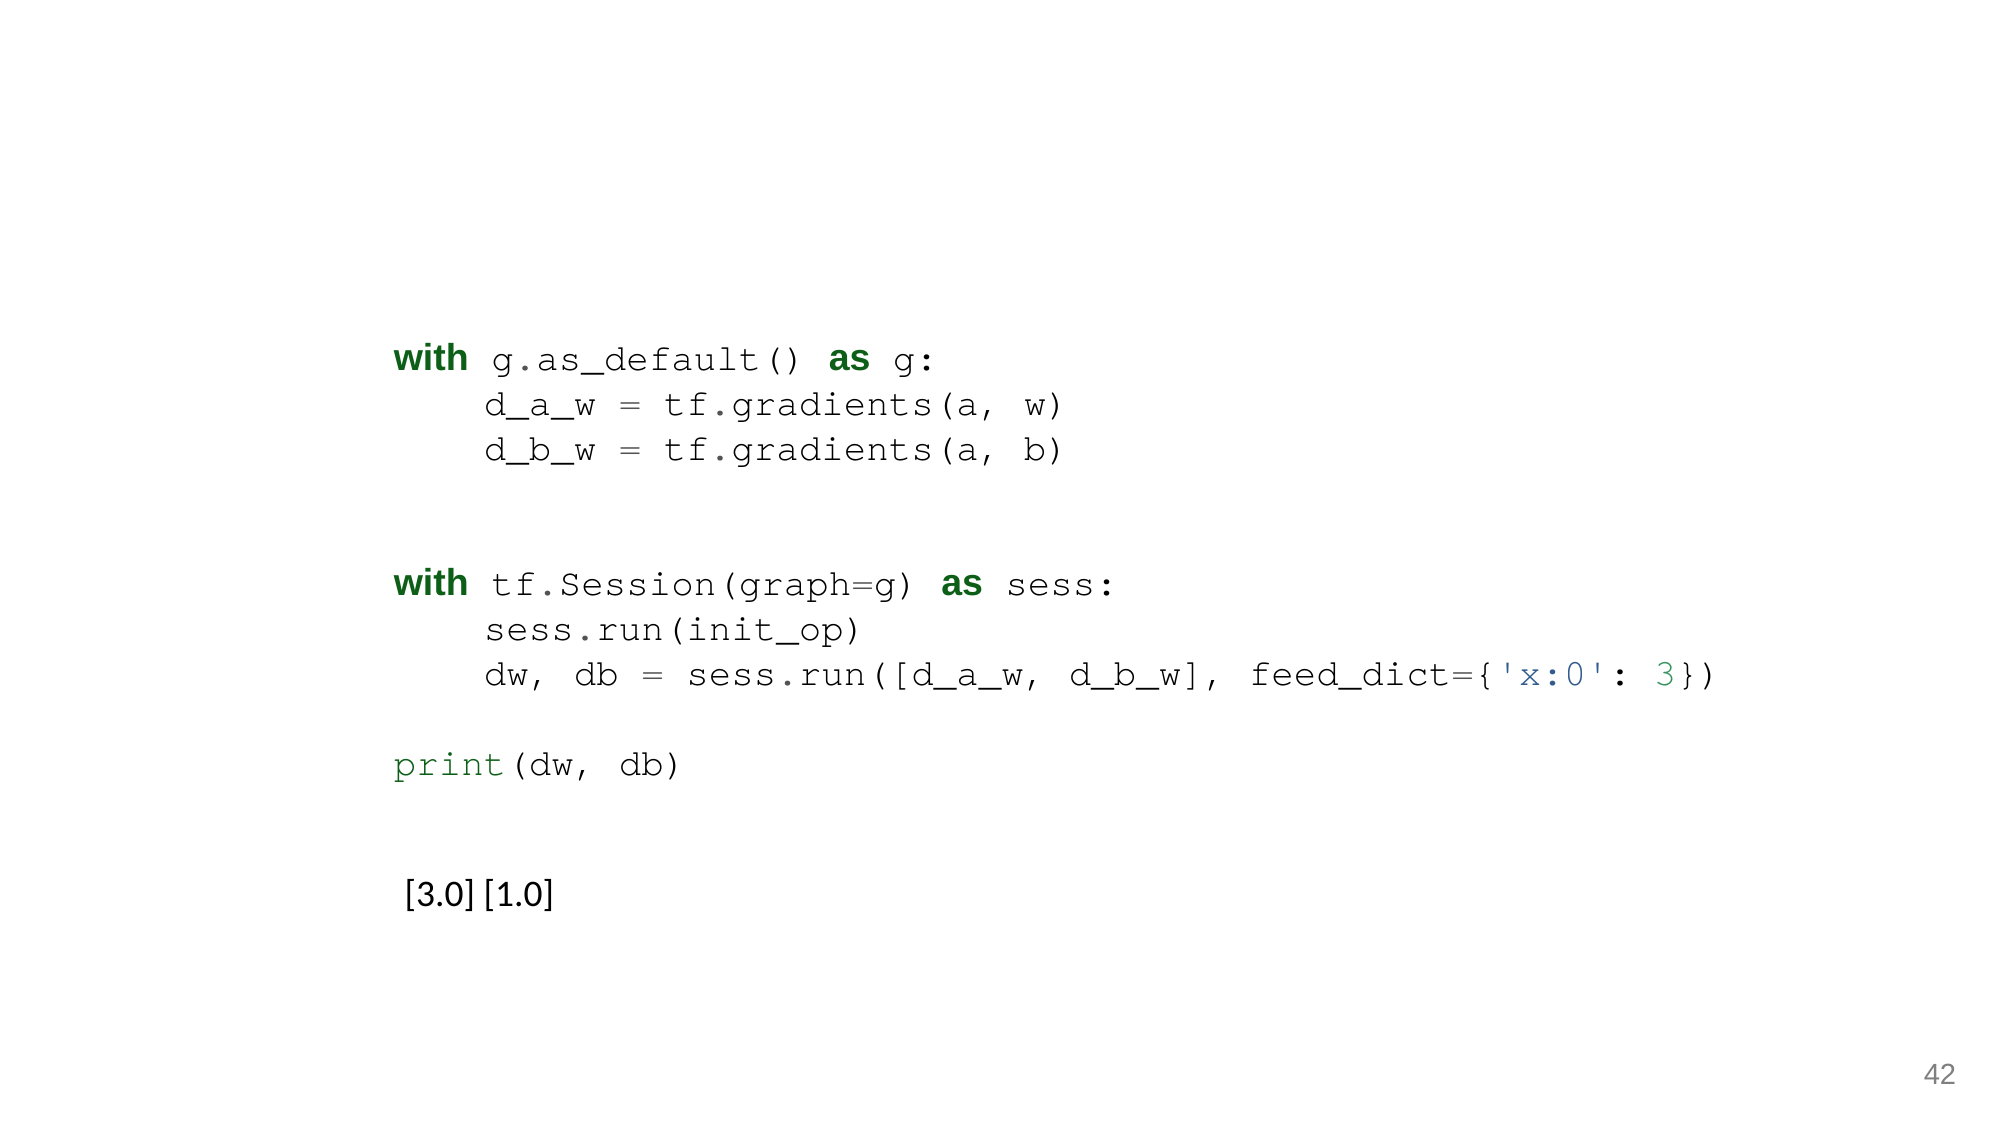

with g.as_default() as g:
    d_a_w = tf.gradients(a, w)
    d_b_w = tf.gradients(a, b)

with tf.Session(graph=g) as sess:
    sess.run(init_op)
    dw, db = sess.run([d_a_w, d_b_w], feed_dict={'x:0': 3})

print(dw, db)
[3.0] [1.0]
42